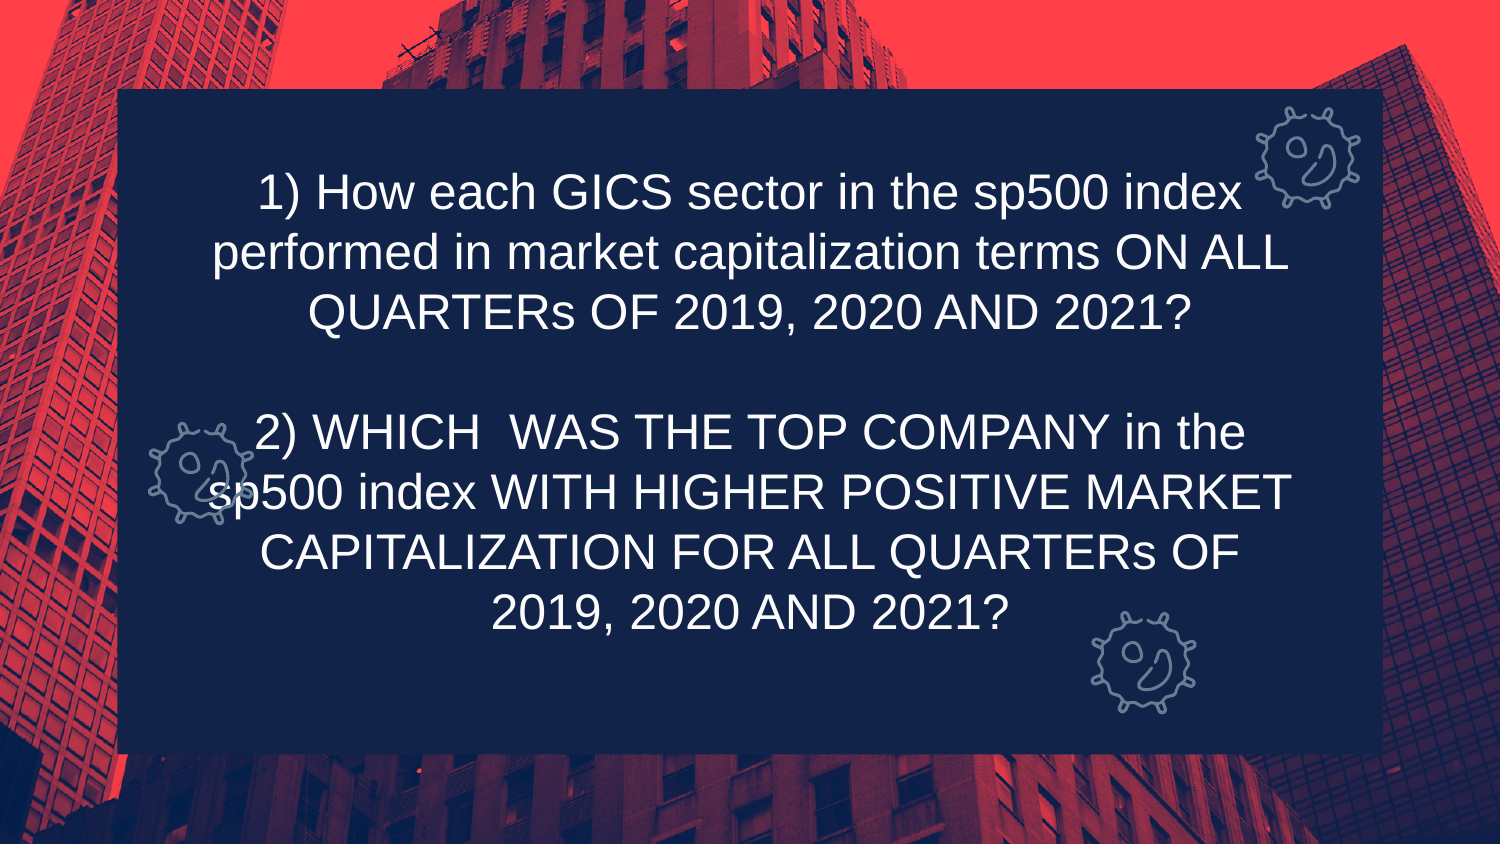

1) How each GICS sector in the sp500 index performed in market capitalization terms ON ALL QUARTERs OF 2019, 2020 AND 2021?
2) WHICH  WAS THE TOP COMPANY in the sp500 index WITH HIGHER POSITIVE MARKET CAPITALIZATION FOR ALL QUARTERs OF 2019, 2020 AND 2021?